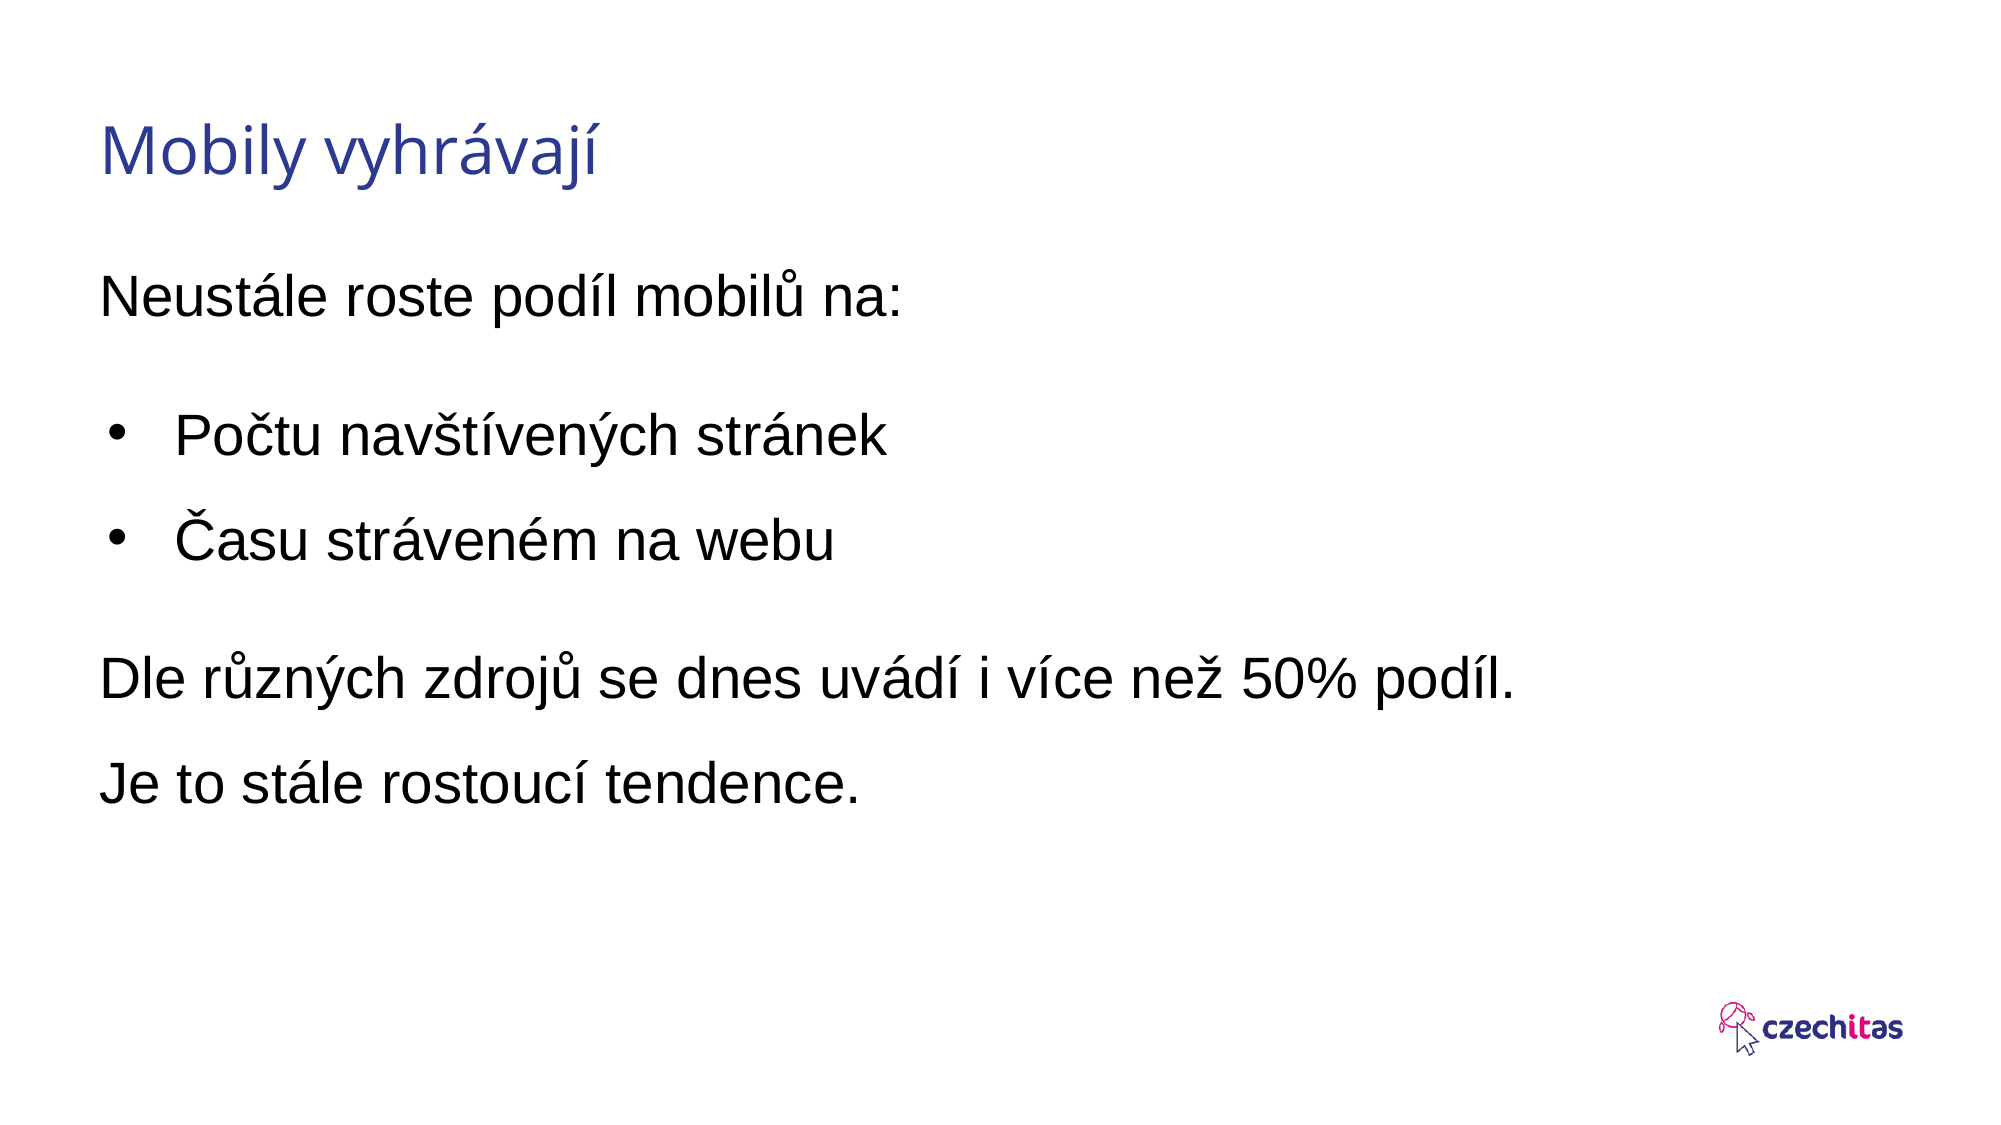

# Mobily vyhrávají
Neustále roste podíl mobilů na:
Počtu navštívených stránek
Času stráveném na webu
Dle různých zdrojů se dnes uvádí i více než 50% podíl.
Je to stále rostoucí tendence.